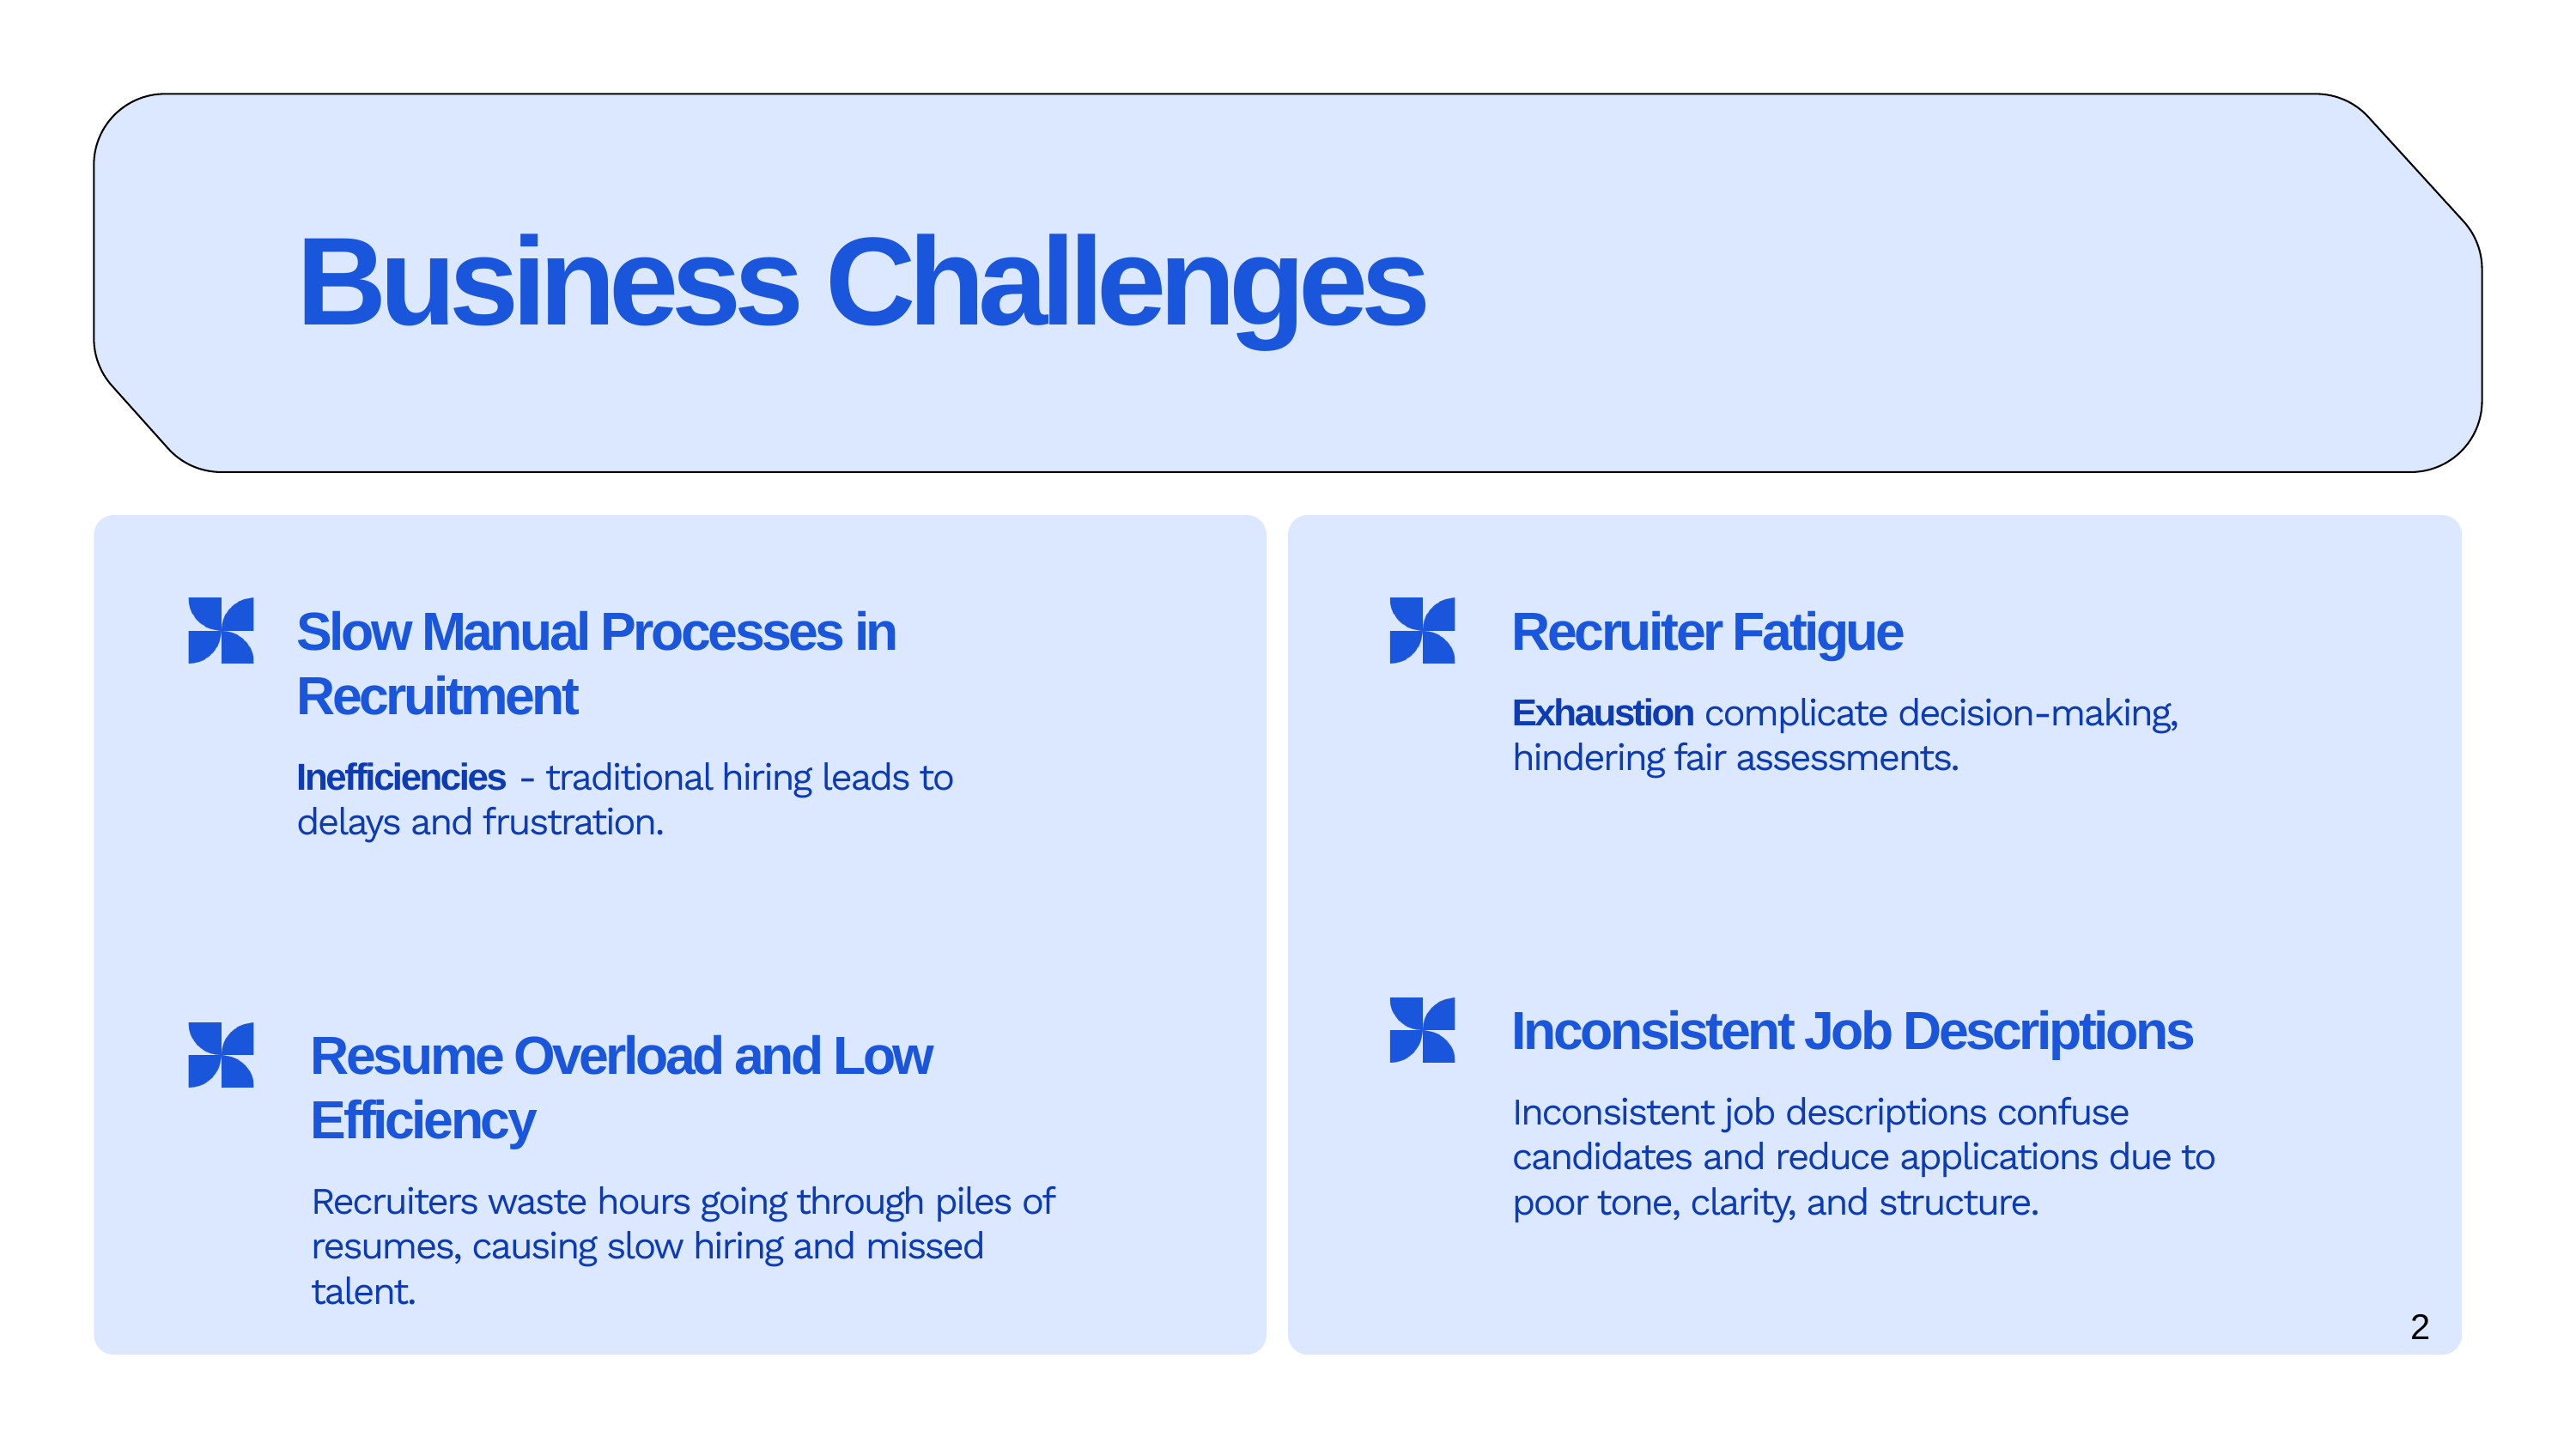

Business Challenges

Slow Manual Processes in Recruitment
Inefficiencies - traditional hiring leads to delays and frustration.

Recruiter Fatigue
Exhaustion complicate decision-making, hindering fair assessments.

Inconsistent Job Descriptions
Inconsistent job descriptions confuse candidates and reduce applications due to poor tone, clarity, and structure.

Resume Overload and Low Efficiency
Recruiters waste hours going through piles of resumes, causing slow hiring and missed talent.
2